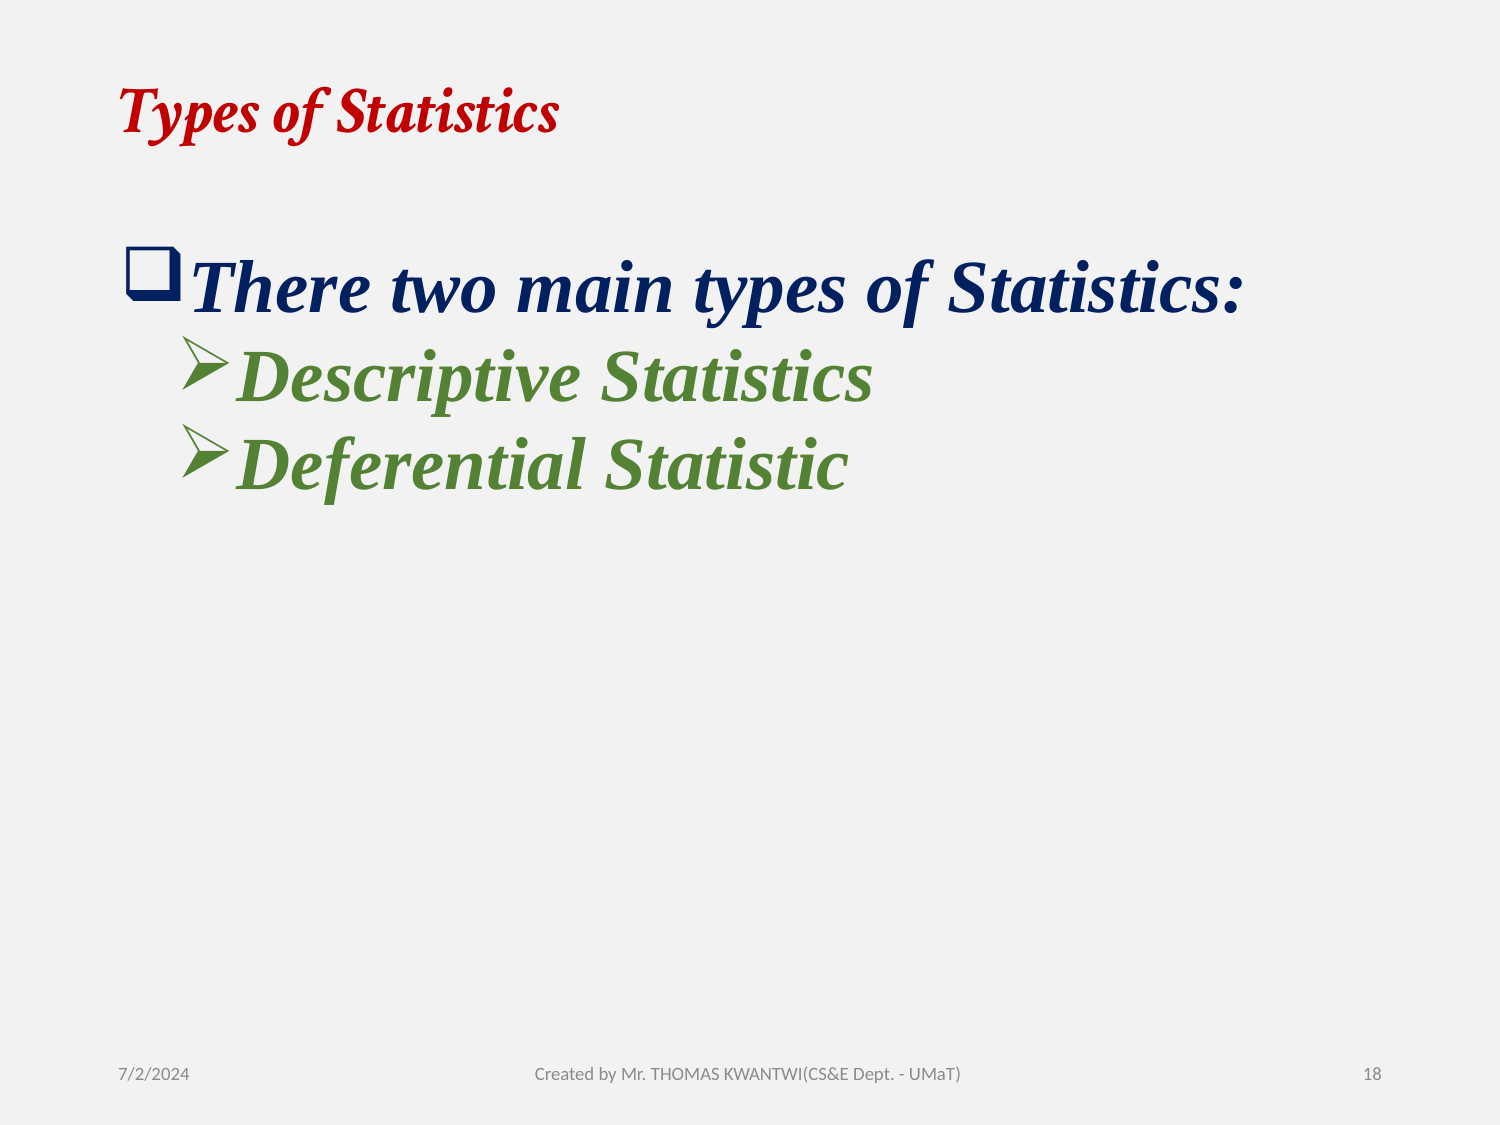

# Types of Statistics

There two main types of Statistics:
Descriptive Statistics
Deferential Statistic

7/2/2024
Created by Mr. THOMAS KWANTWI(CS&E Dept. - UMaT)
18